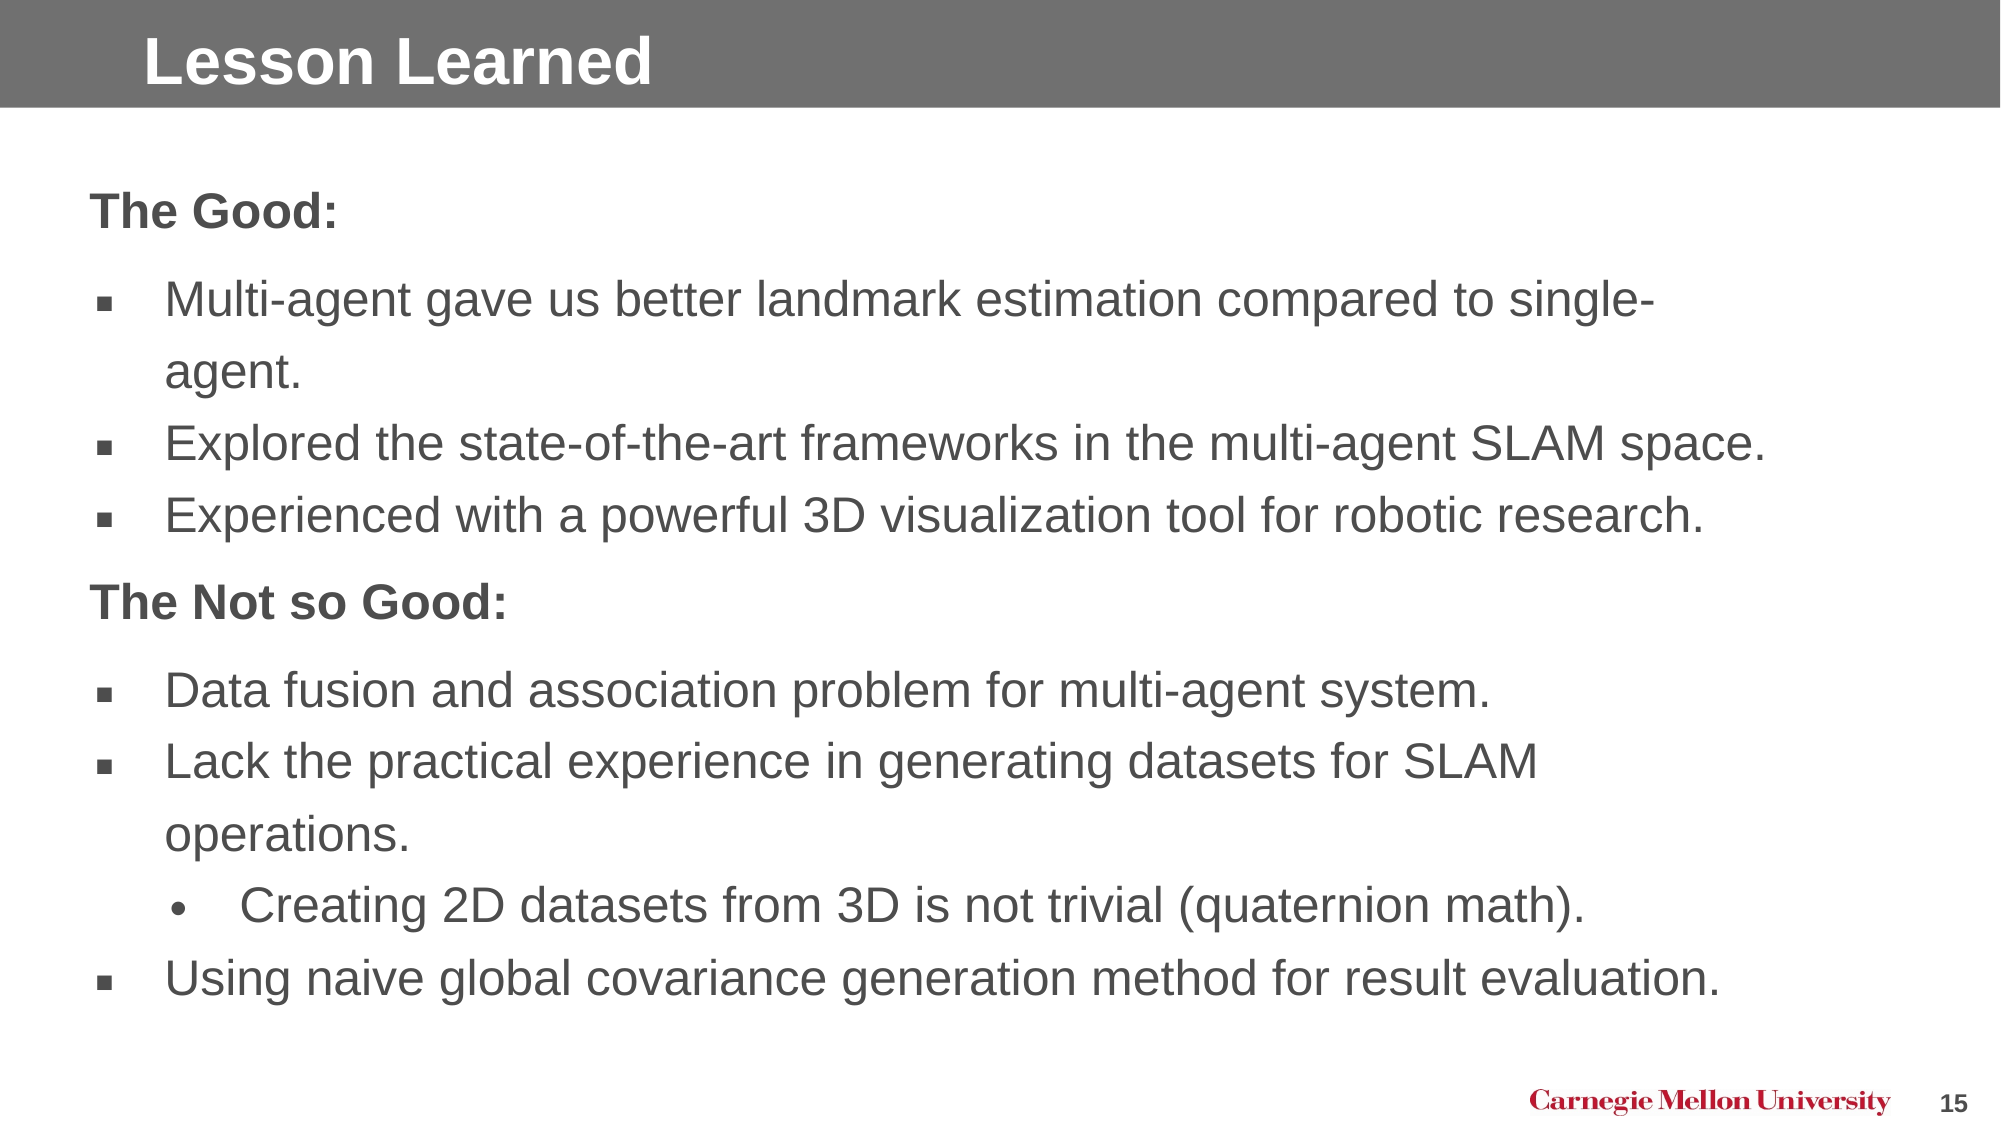

# Lesson Learned
The Good:
Multi-agent gave us better landmark estimation compared to single-agent.
Explored the state-of-the-art frameworks in the multi-agent SLAM space.
Experienced with a powerful 3D visualization tool for robotic research.
The Not so Good:
Data fusion and association problem for multi-agent system.
Lack the practical experience in generating datasets for SLAM operations.
Creating 2D datasets from 3D is not trivial (quaternion math).
Using naive global covariance generation method for result evaluation.

15